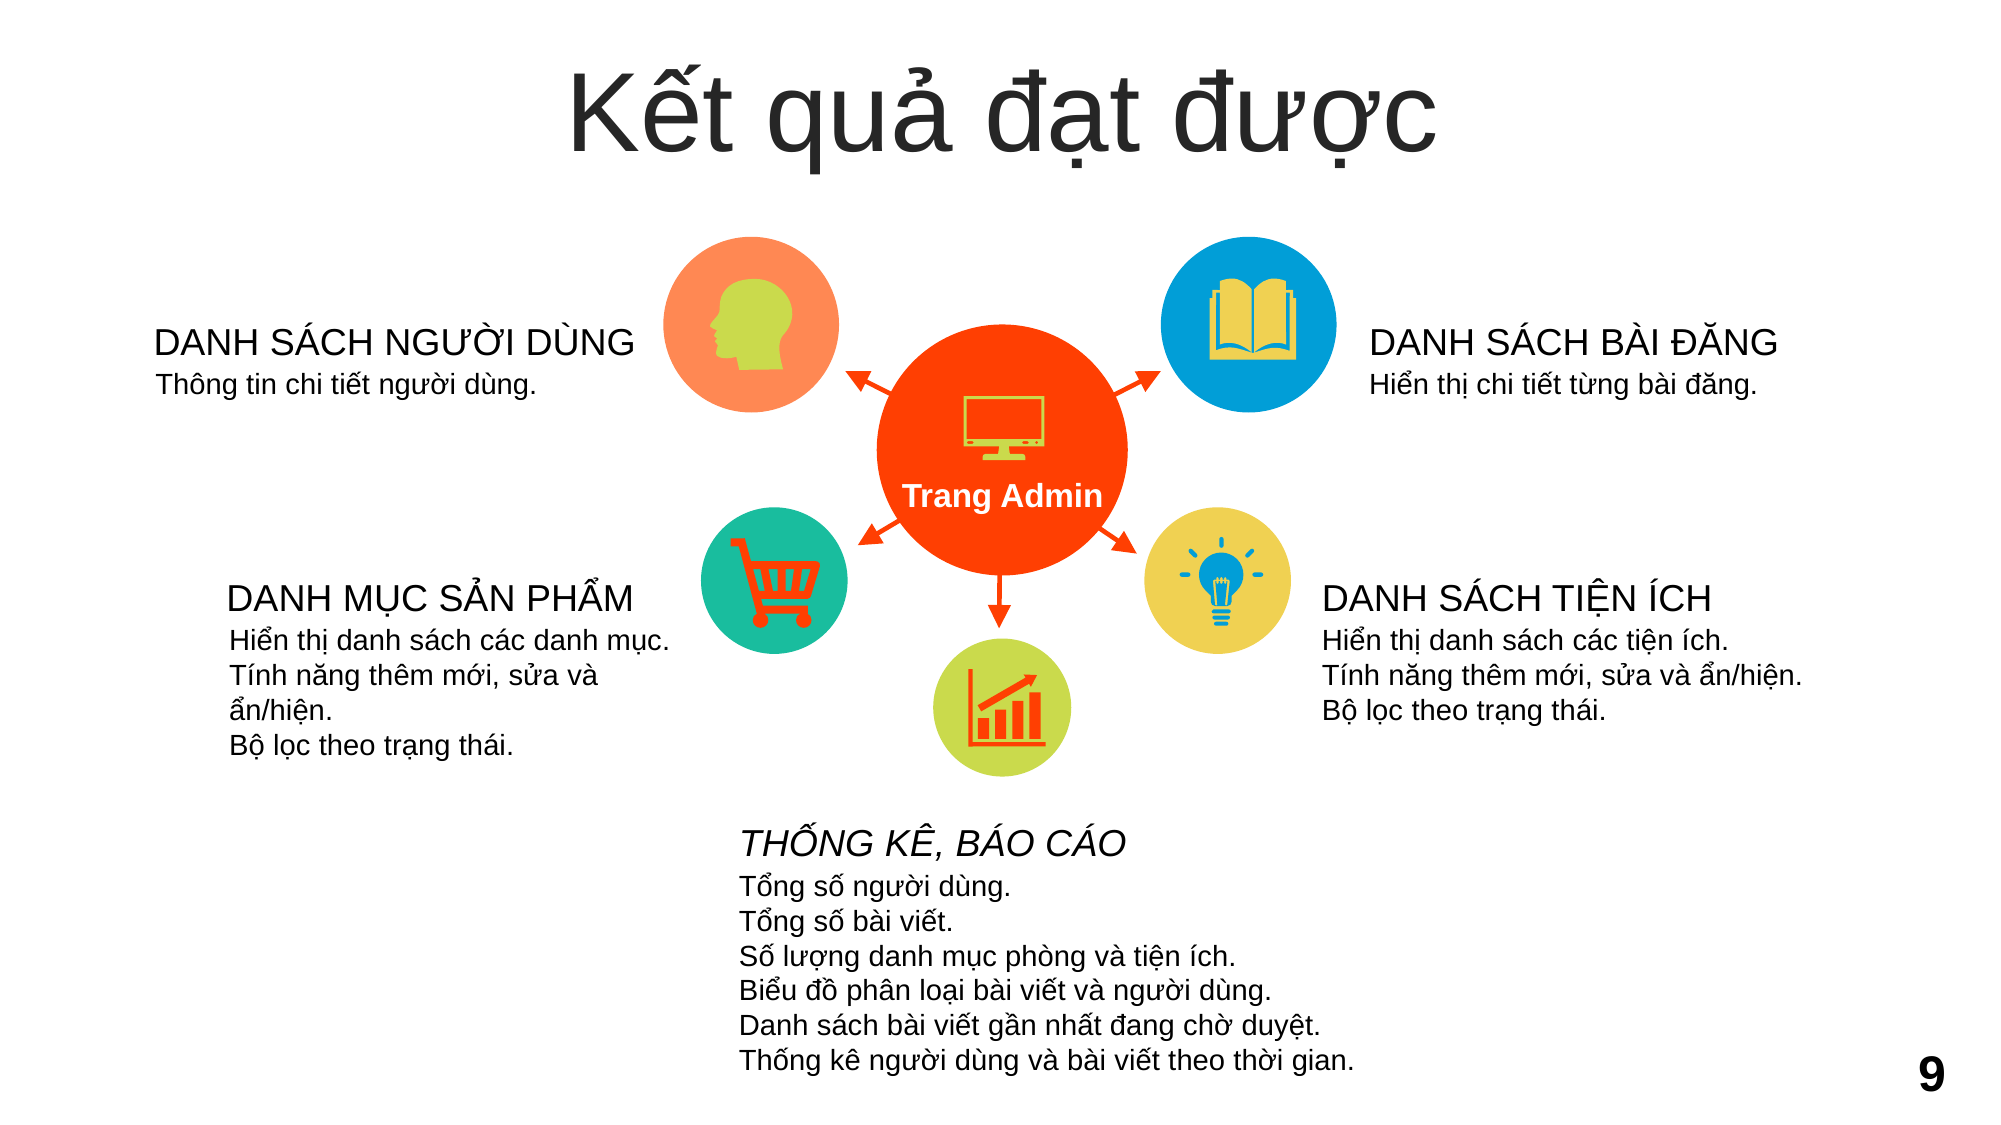

Kết quả đạt được

DANH SÁCH BÀI ĐĂNG
Hiển thị chi tiết từng bài đăng.
DANH SÁCH NGƯỜI DÙNG
 Thông tin chi tiết người dùng.

Trang Admin

DANH MỤC SẢN PHẨM
Hiển thị danh sách các danh mục.
Tính năng thêm mới, sửa và ẩn/hiện.
Bộ lọc theo trạng thái.

DANH SÁCH TIỆN ÍCH
Hiển thị danh sách các tiện ích.
Tính năng thêm mới, sửa và ẩn/hiện.
Bộ lọc theo trạng thái.

THỐNG KÊ, BÁO CÁO
Tổng số người dùng.
Tổng số bài viết.
Số lượng danh mục phòng và tiện ích.
Biểu đồ phân loại bài viết và người dùng.
Danh sách bài viết gần nhất đang chờ duyệt.
Thống kê người dùng và bài viết theo thời gian.
9